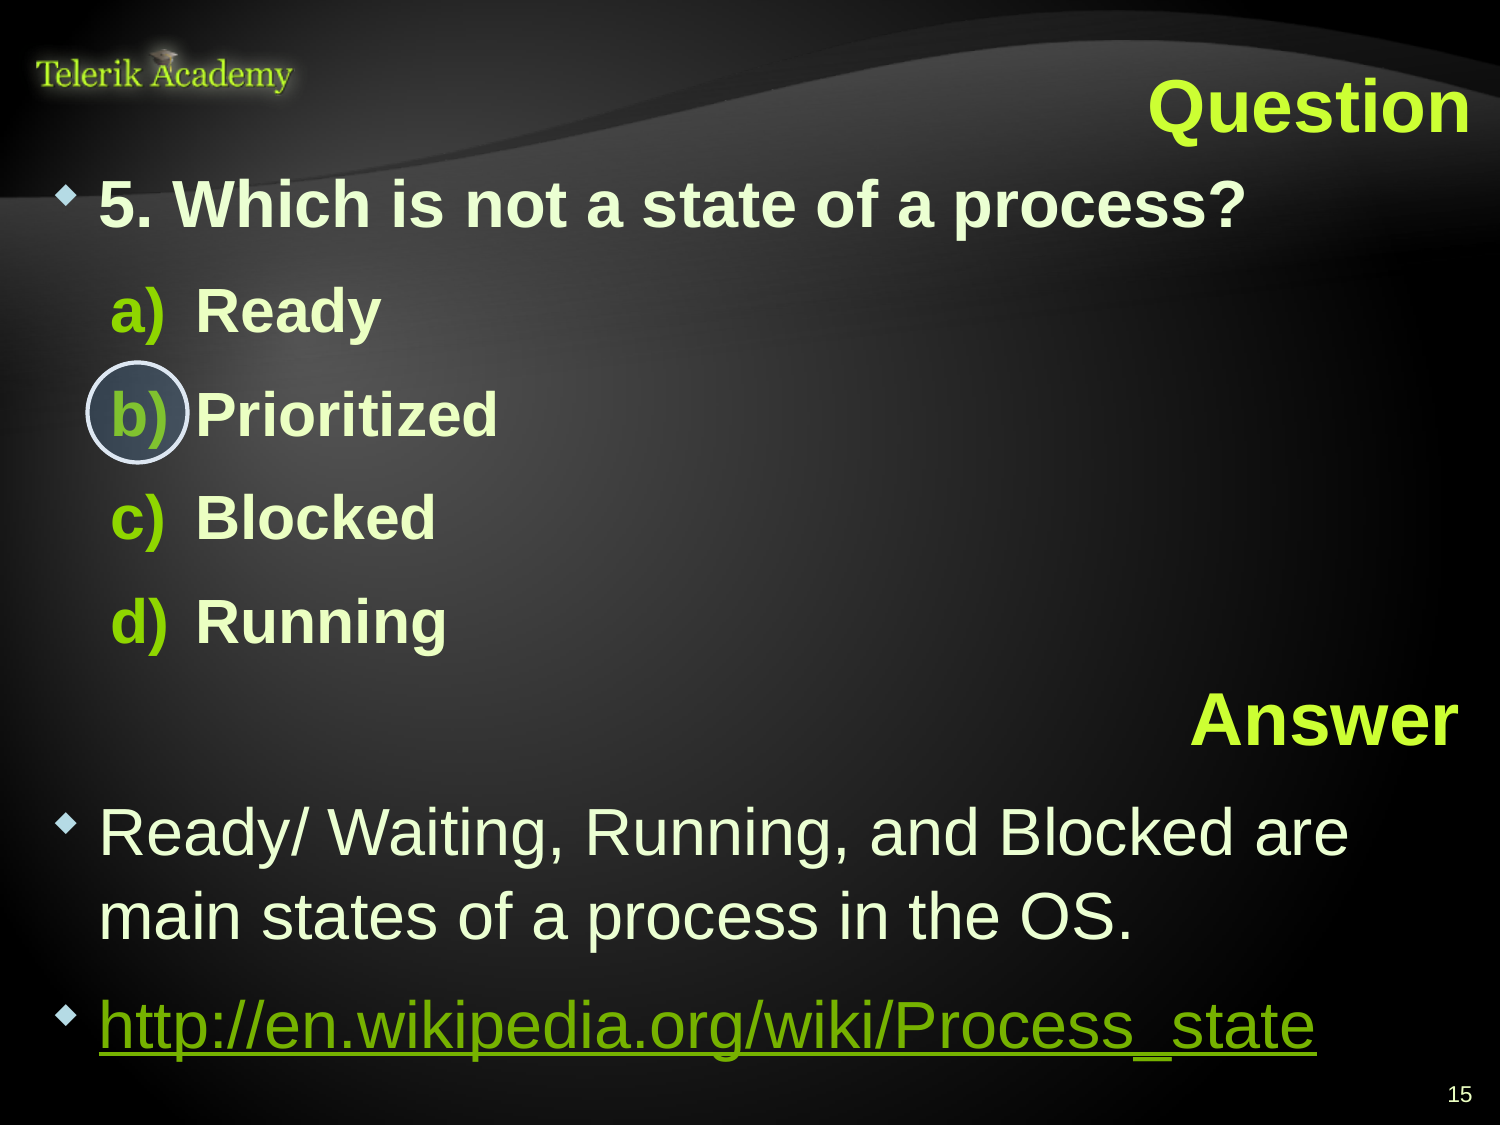

Question
5. Which is not a state of a process?
Ready
Prioritized
Blocked
Running

Ready/ Waiting, Running, and Blocked are main states of a process in the OS.
http://en.wikipedia.org/wiki/Process_state

# Answer
15